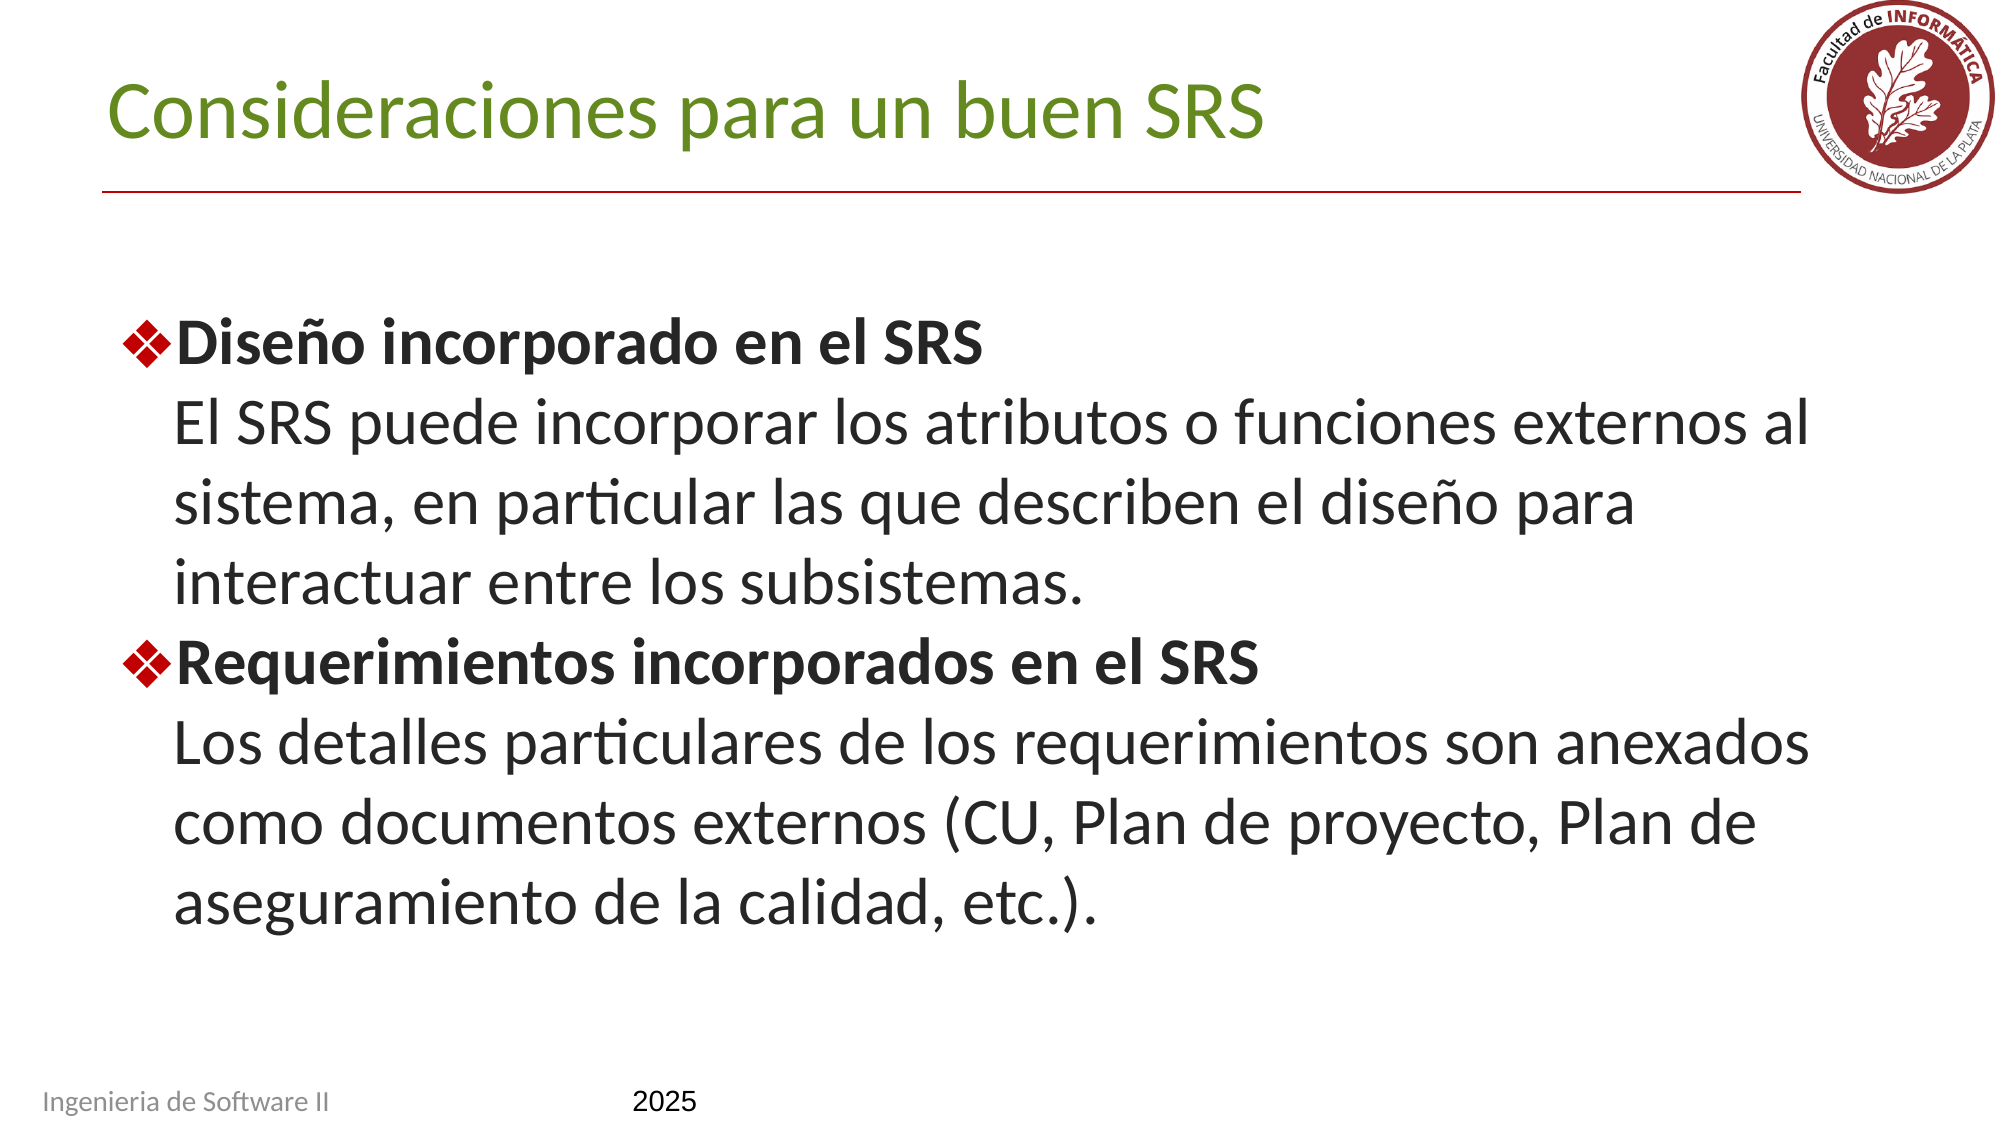

Consideraciones para un buen SRS
Diseño incorporado en el SRS
El SRS puede incorporar los atributos o funciones externos al sistema, en particular las que describen el diseño para interactuar entre los subsistemas.
Requerimientos incorporados en el SRS
Los detalles particulares de los requerimientos son anexados como documentos externos (CU, Plan de proyecto, Plan de aseguramiento de la calidad, etc.).